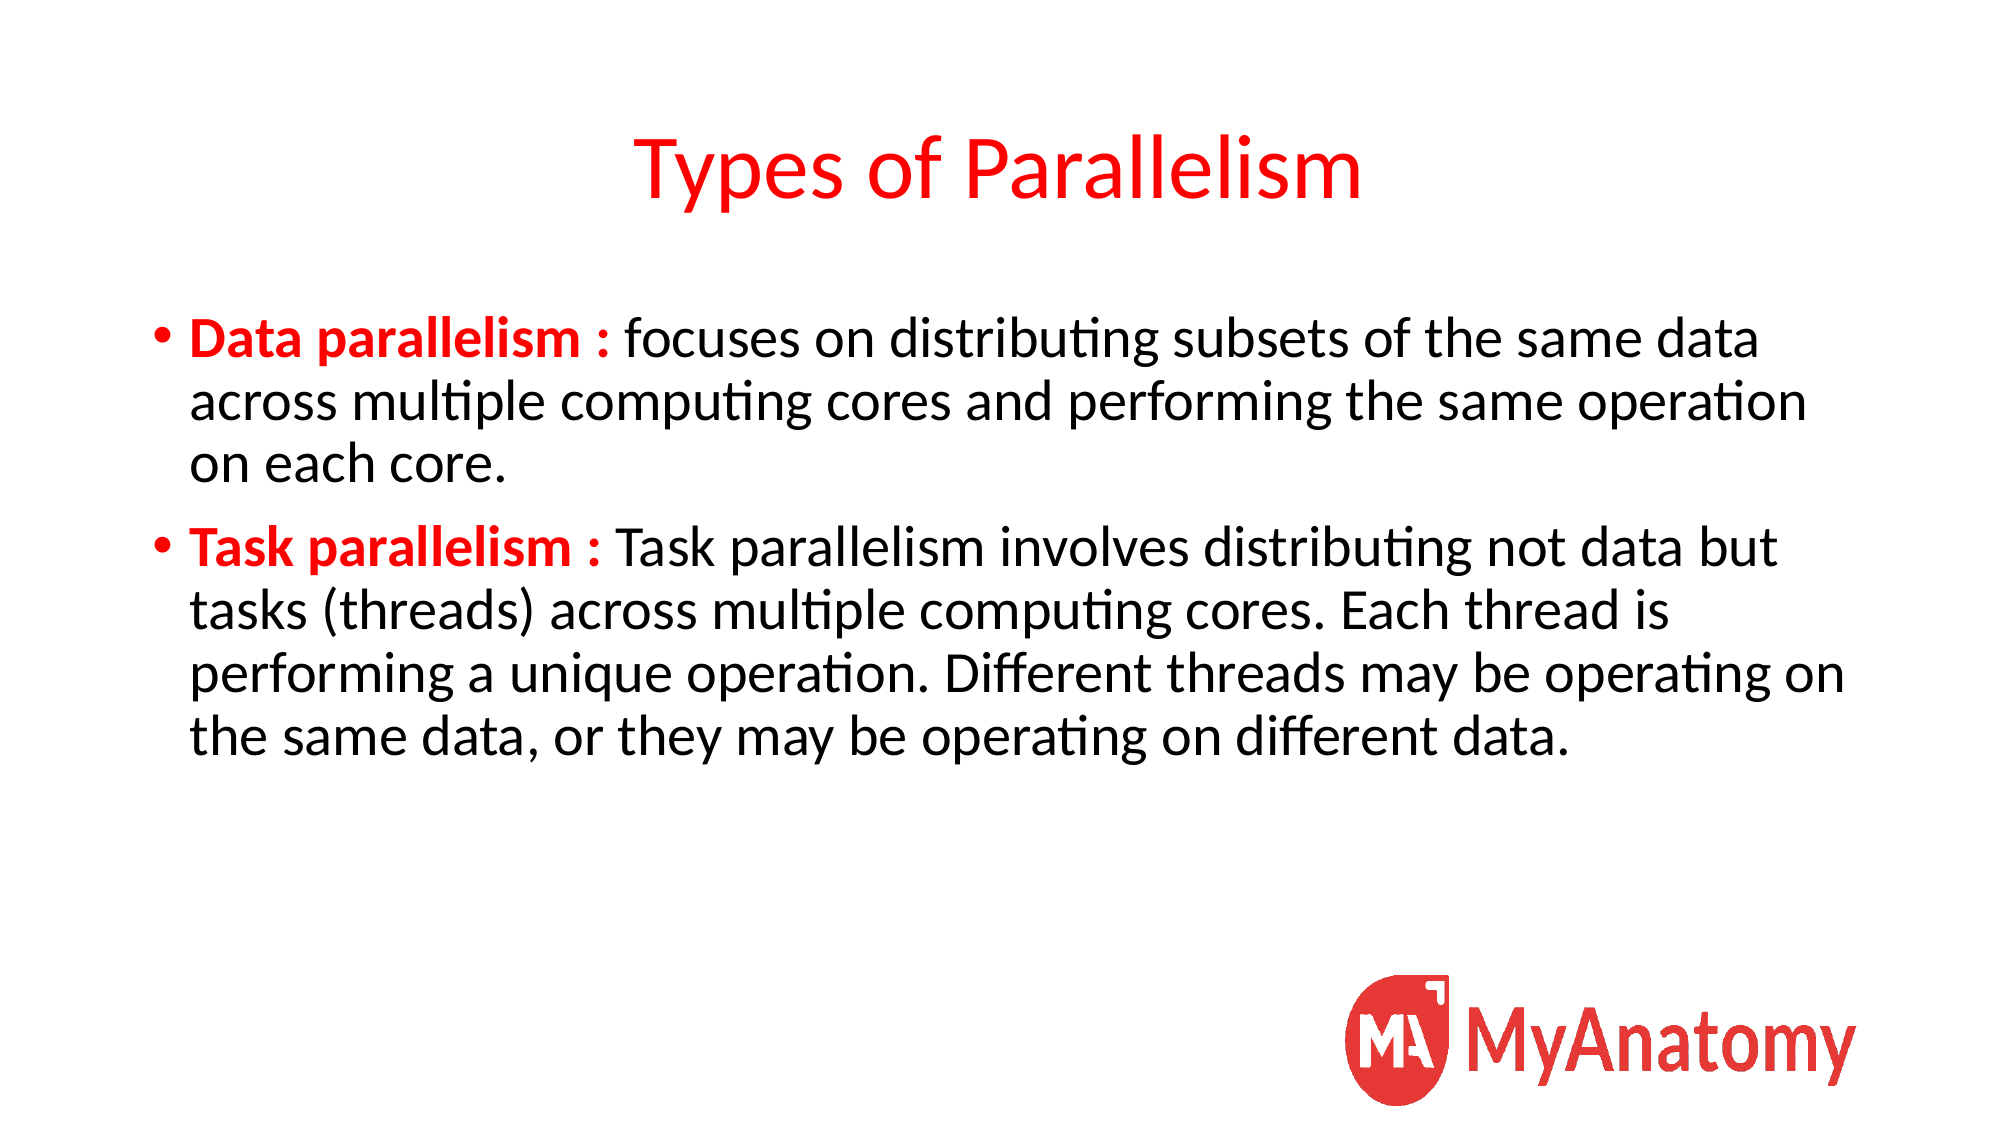

# Types of Parallelism
Data parallelism : focuses on distributing subsets of the same data across multiple computing cores and performing the same operation on each core.
Task parallelism : Task parallelism involves distributing not data but tasks (threads) across multiple computing cores. Each thread is performing a unique operation. Different threads may be operating on the same data, or they may be operating on different data.